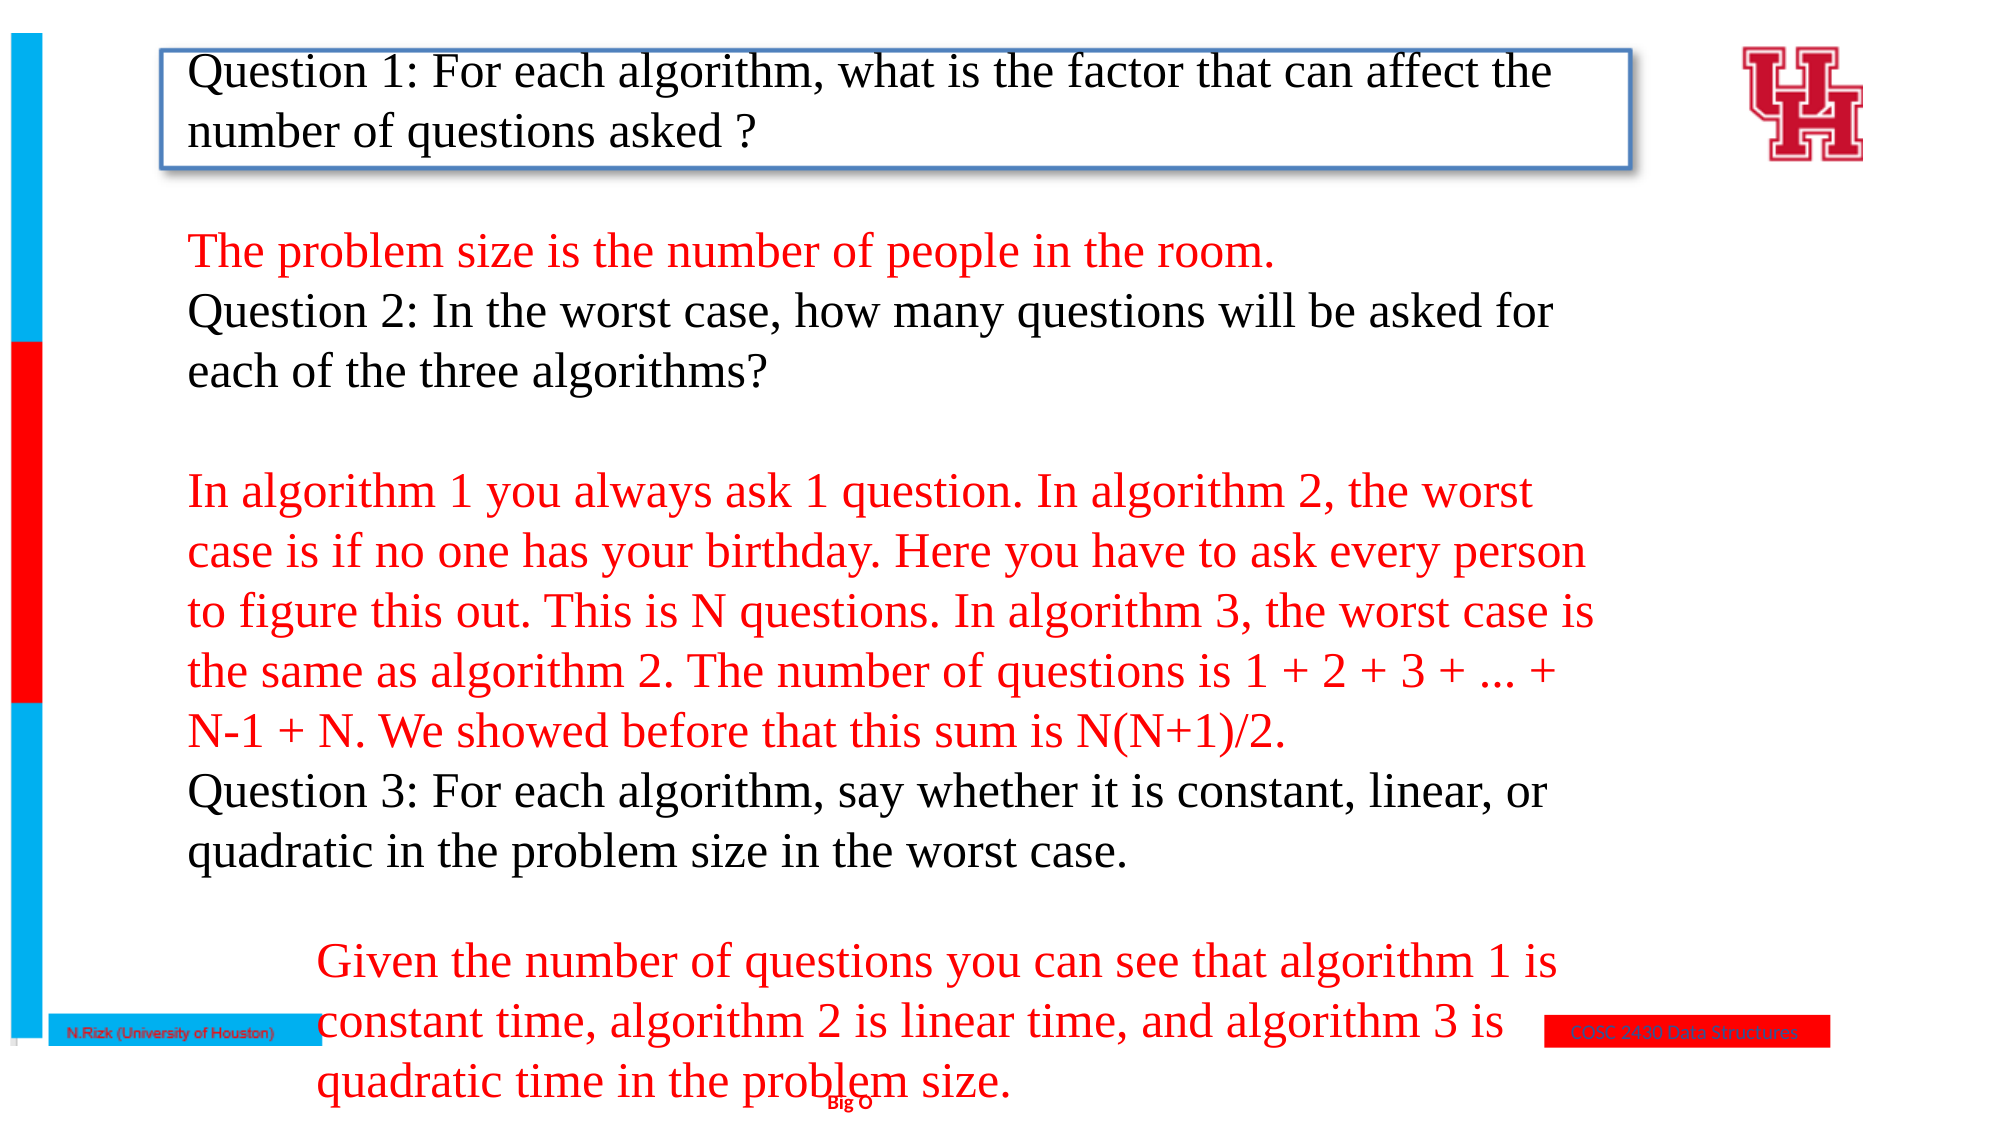

Question 1: For each algorithm, what is the factor that can affect the number of questions asked ?

The problem size is the number of people in the room.
Question 2: In the worst case, how many questions will be asked for each of the three algorithms?

In algorithm 1 you always ask 1 question. In algorithm 2, the worst case is if no one has your birthday. Here you have to ask every person to figure this out. This is N questions. In algorithm 3, the worst case is the same as algorithm 2. The number of questions is 1 + 2 + 3 + ... + N-1 + N. We showed before that this sum is N(N+1)/2.
Question 3: For each algorithm, say whether it is constant, linear, or quadratic in the problem size in the worst case.
Given the number of questions you can see that algorithm 1 is constant time, algorithm 2 is linear time, and algorithm 3 is quadratic time in the problem size.